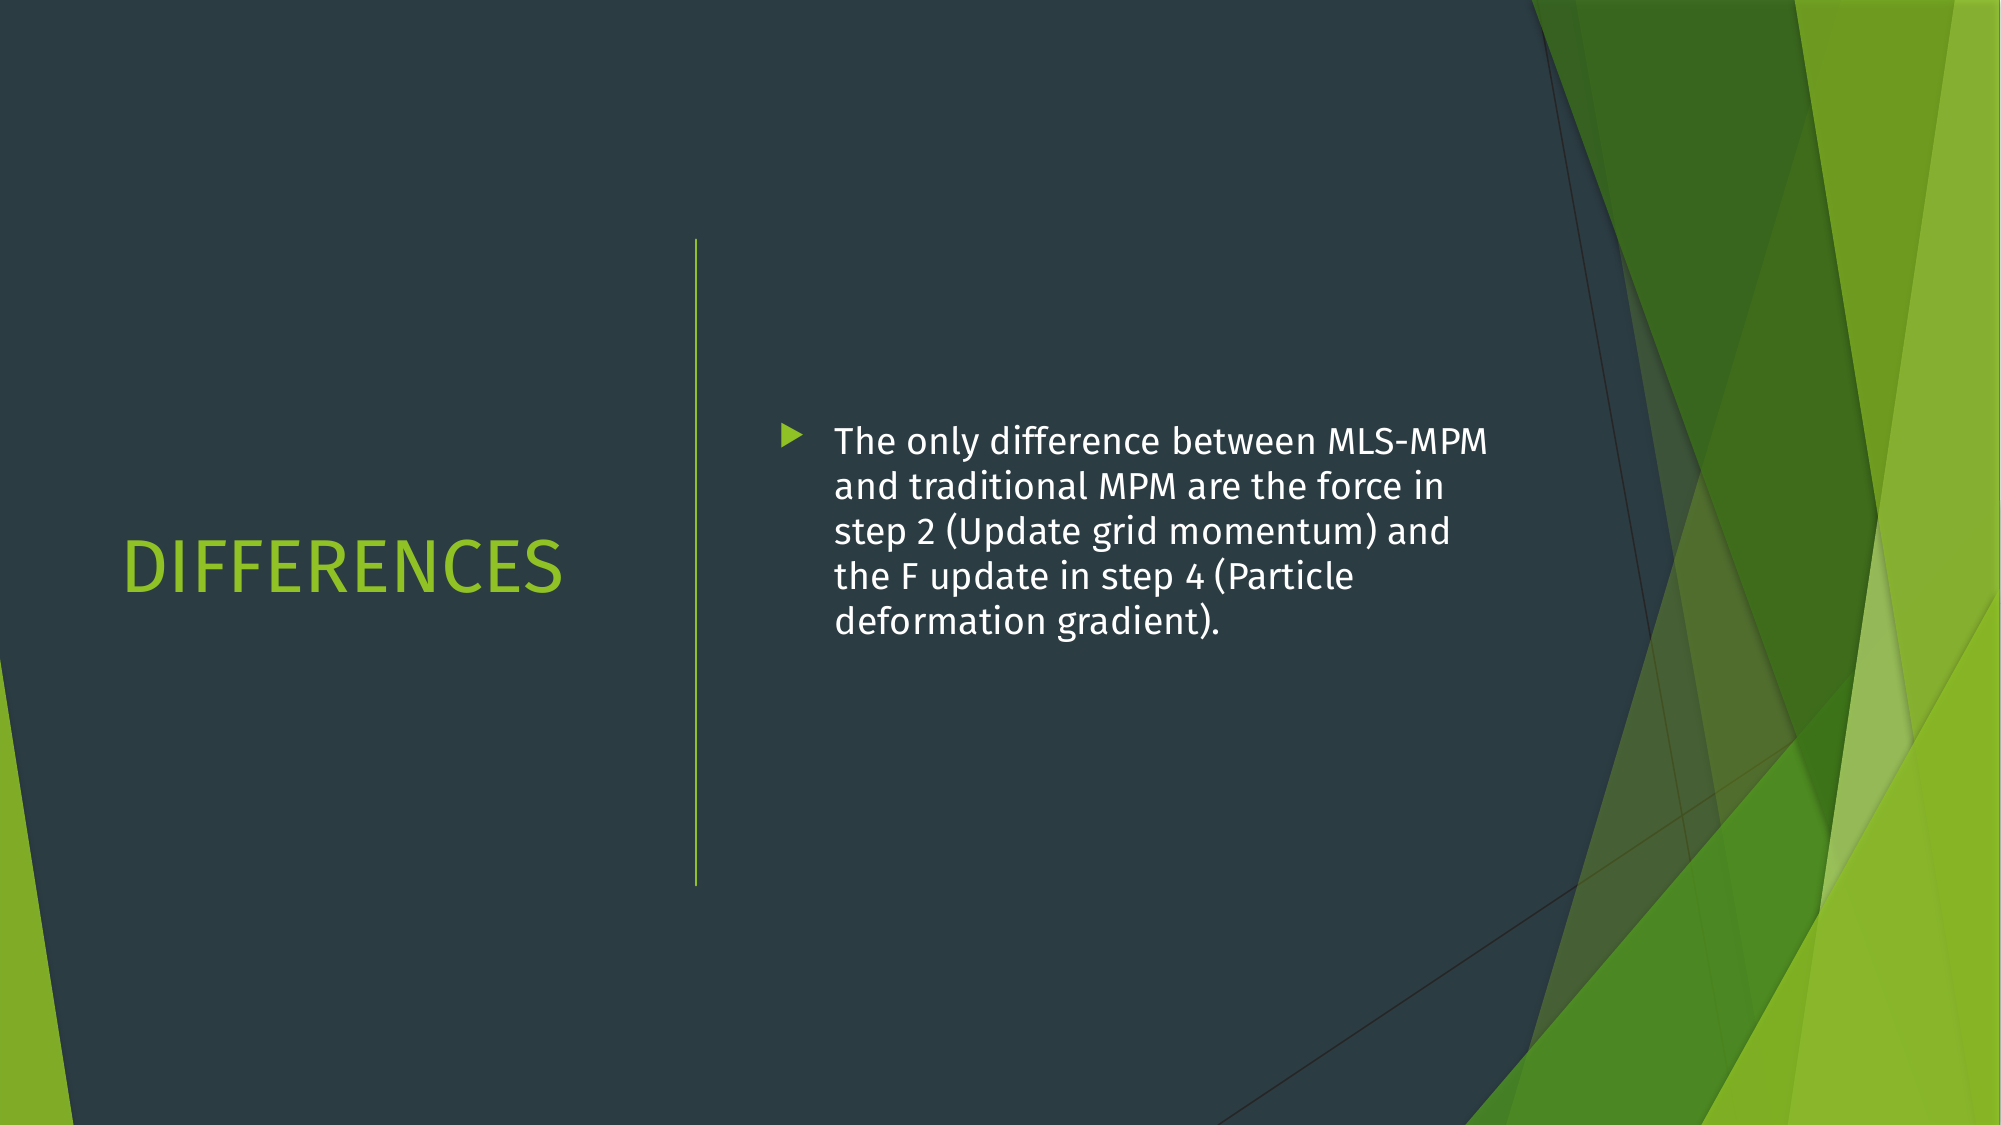

# DIFFERENCES
The only difference between MLS-MPM and traditional MPM are the force in step 2 (Update grid momentum) and the F update in step 4 (Particle deformation gradient).